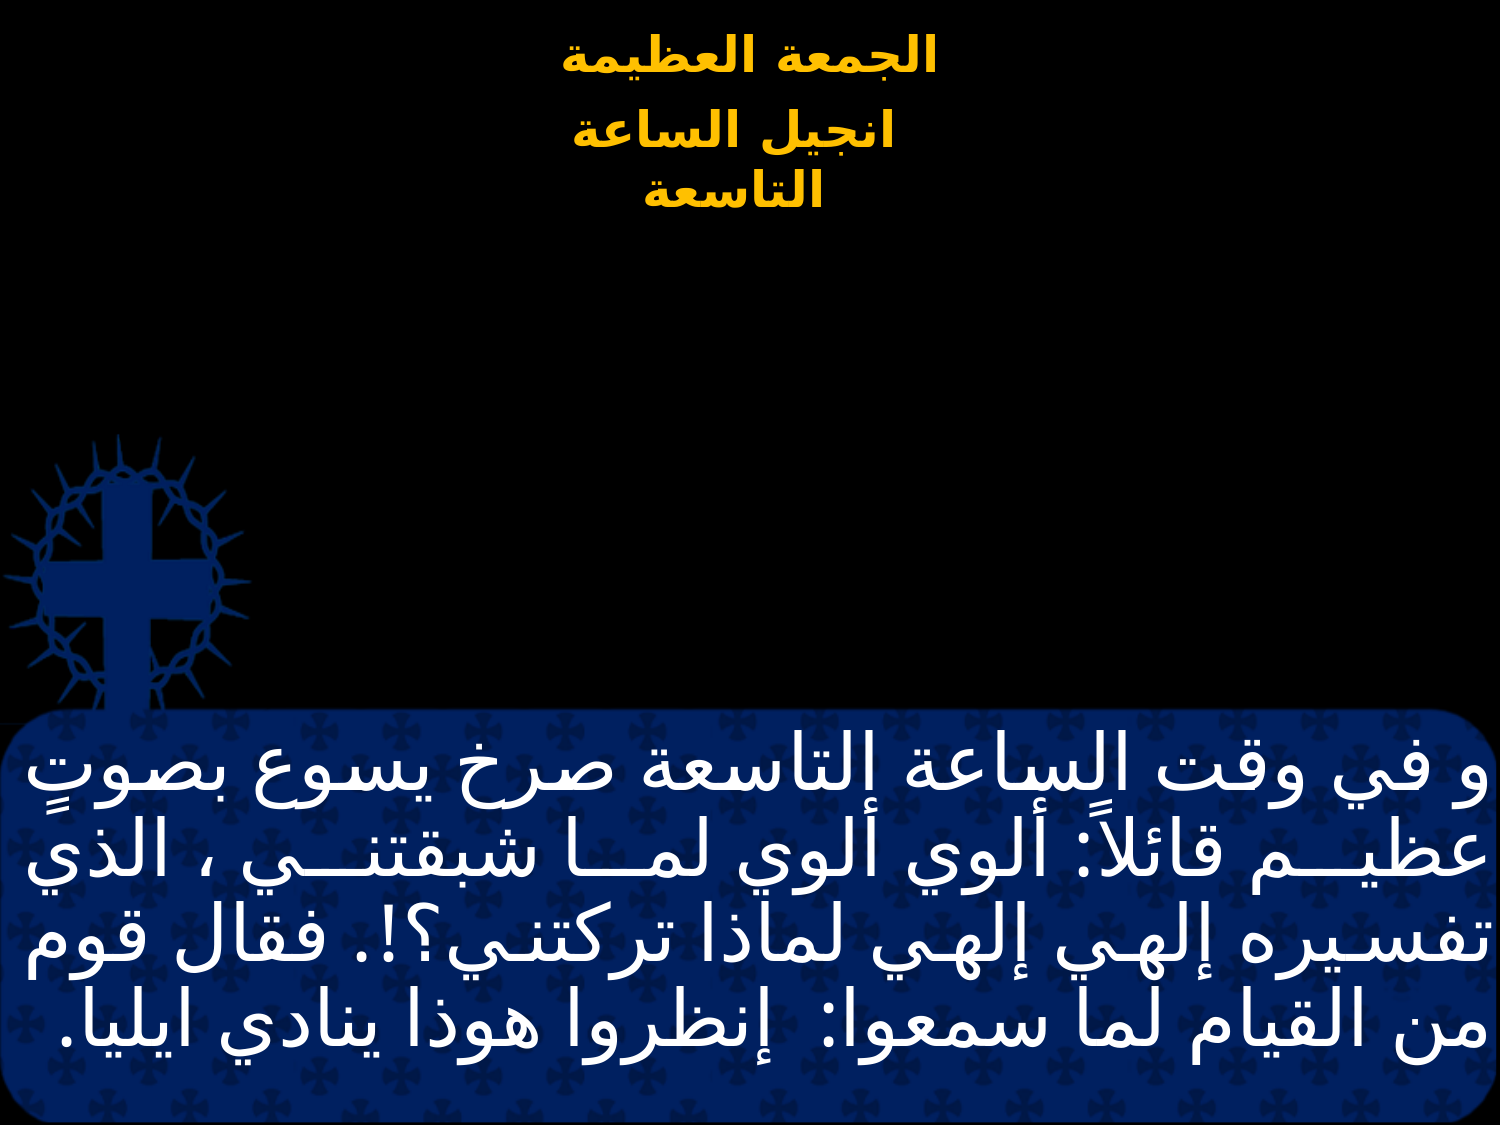

# و في وقت الساعة التاسعة صرخ يسوع بصوتٍ عظيم قائلاً: ألوي ألوي لما شبقتني ، الذي تفسيره إلهي إلهي لماذا تركتني؟!. فقال قوم من القيام لما سمعوا:  إنظروا هوذا ينادي ايليا.